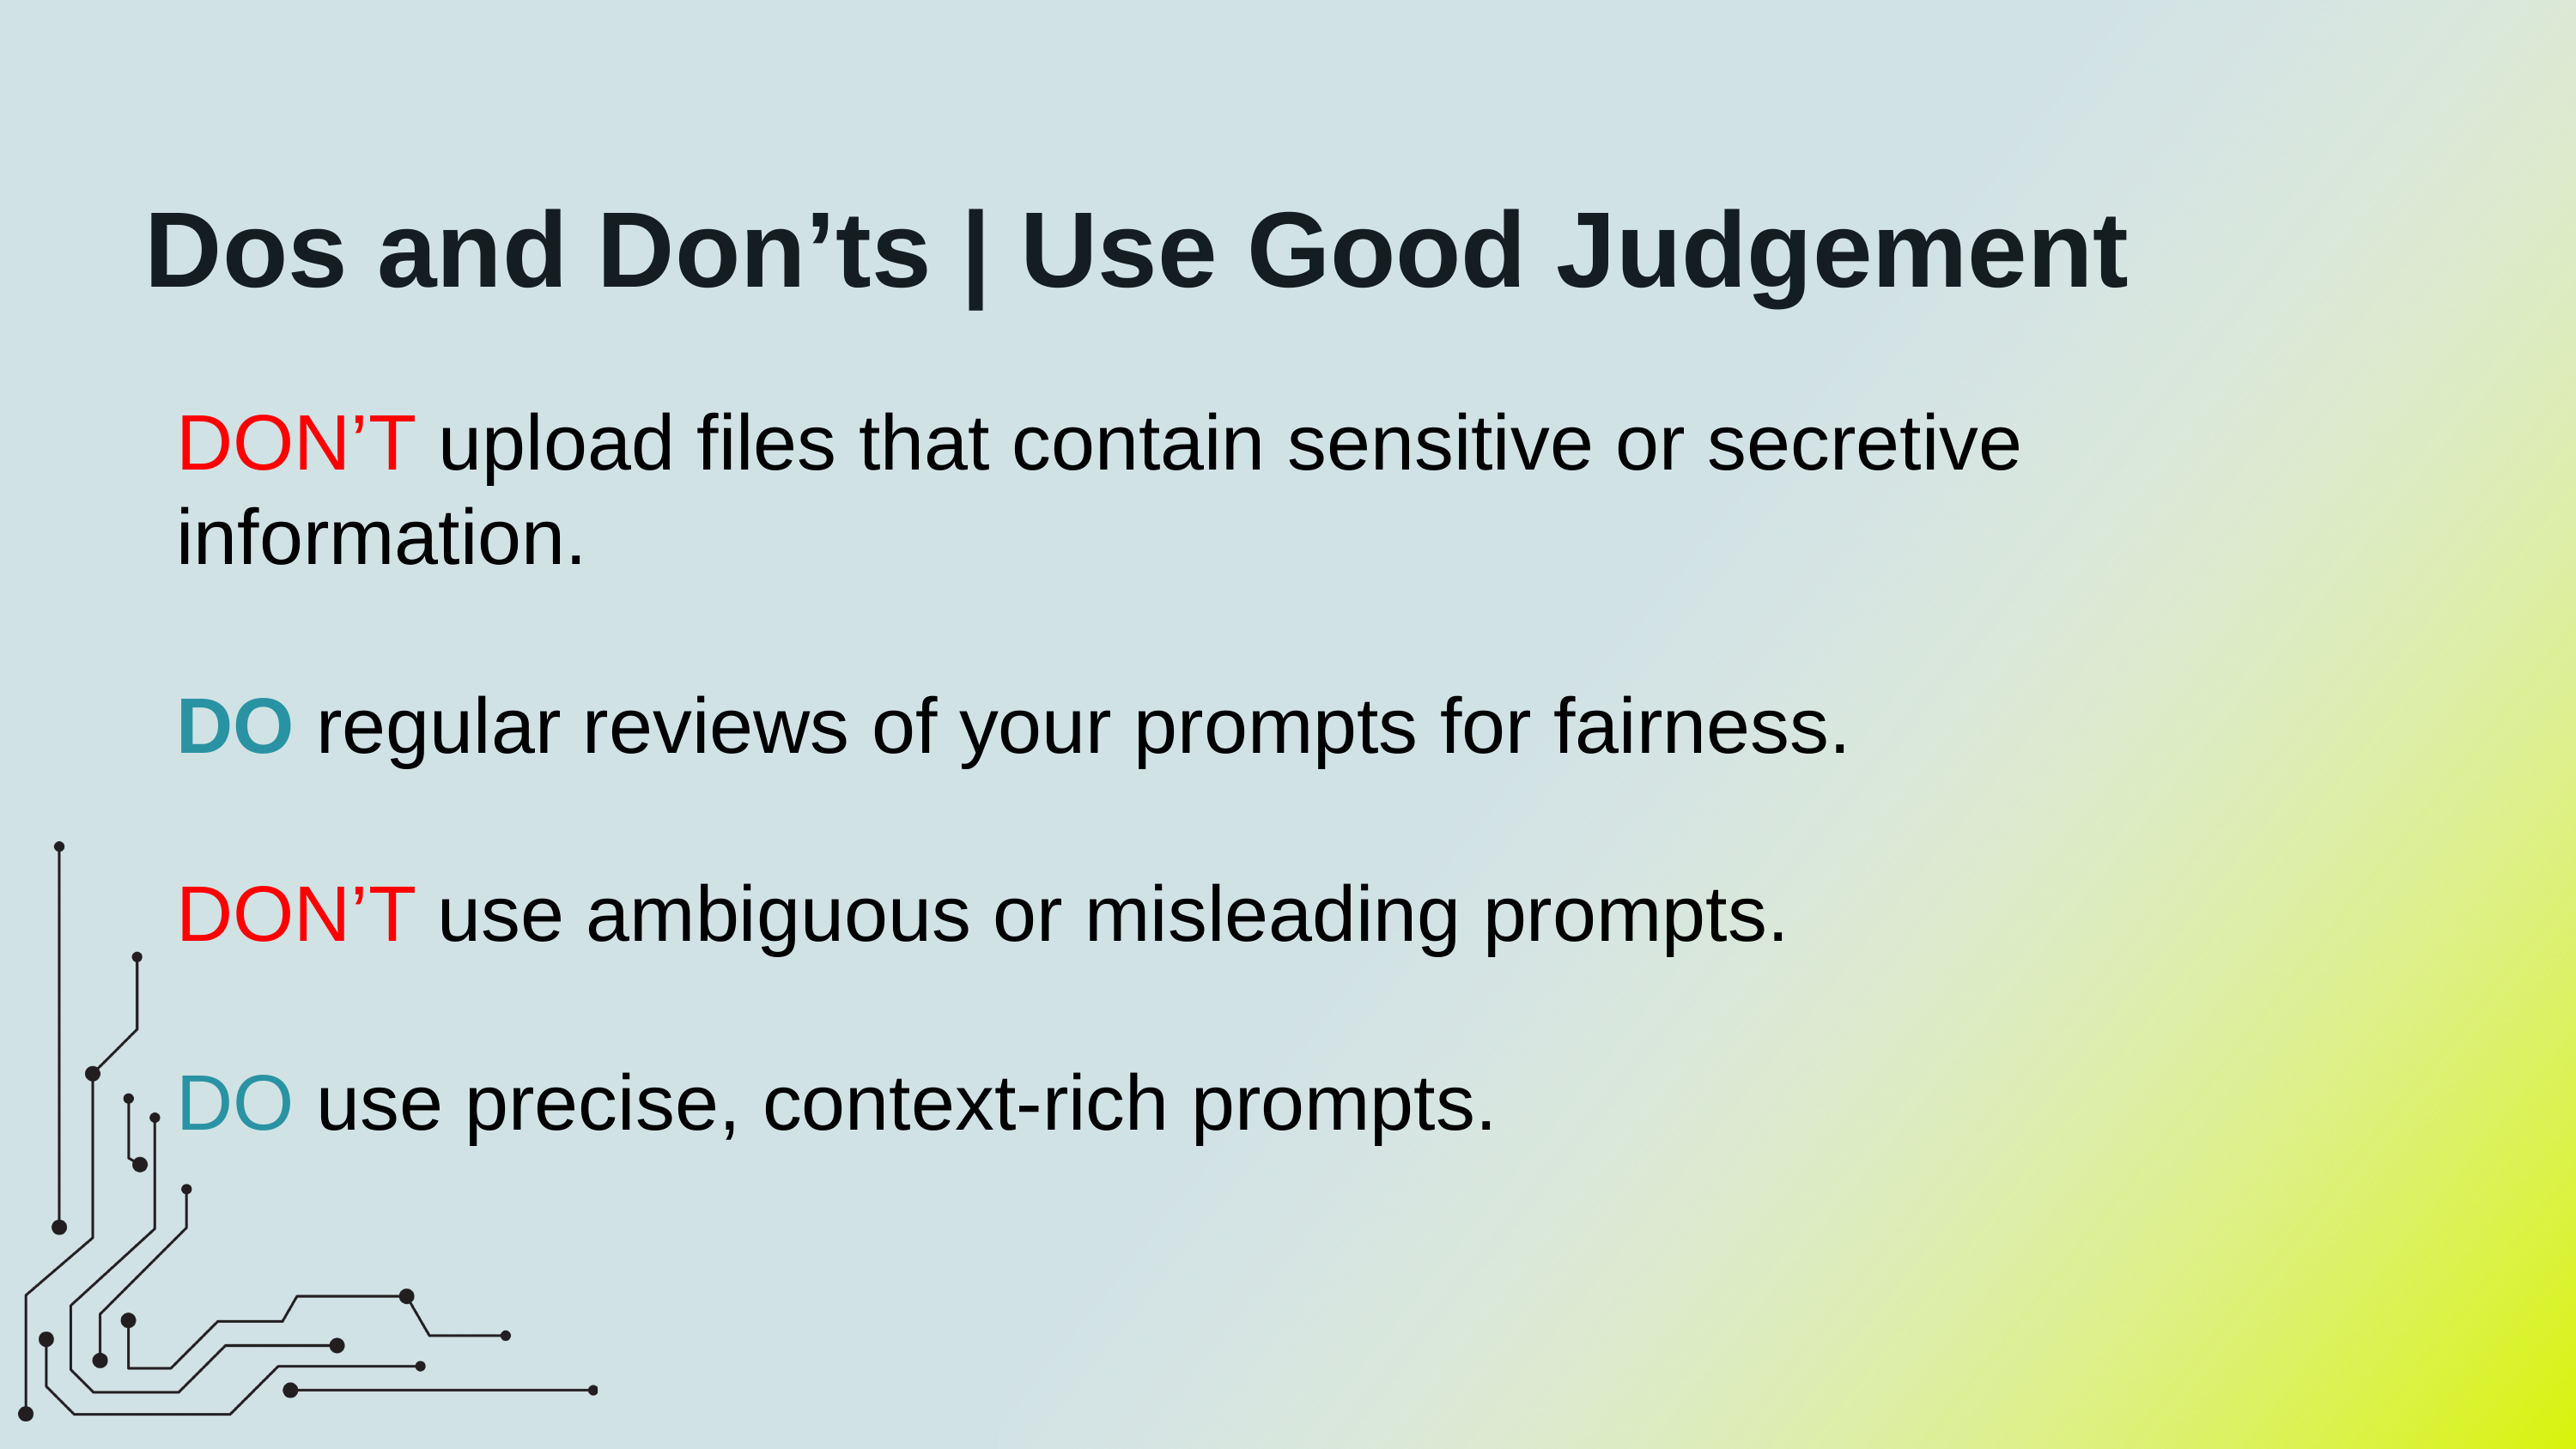

Dos and Don’ts | Use Good Judgement
DON’T upload files that contain sensitive or secretive information.

DO regular reviews of your prompts for fairness.

DON’T use ambiguous or misleading prompts.

DO use precise, context-rich prompts.